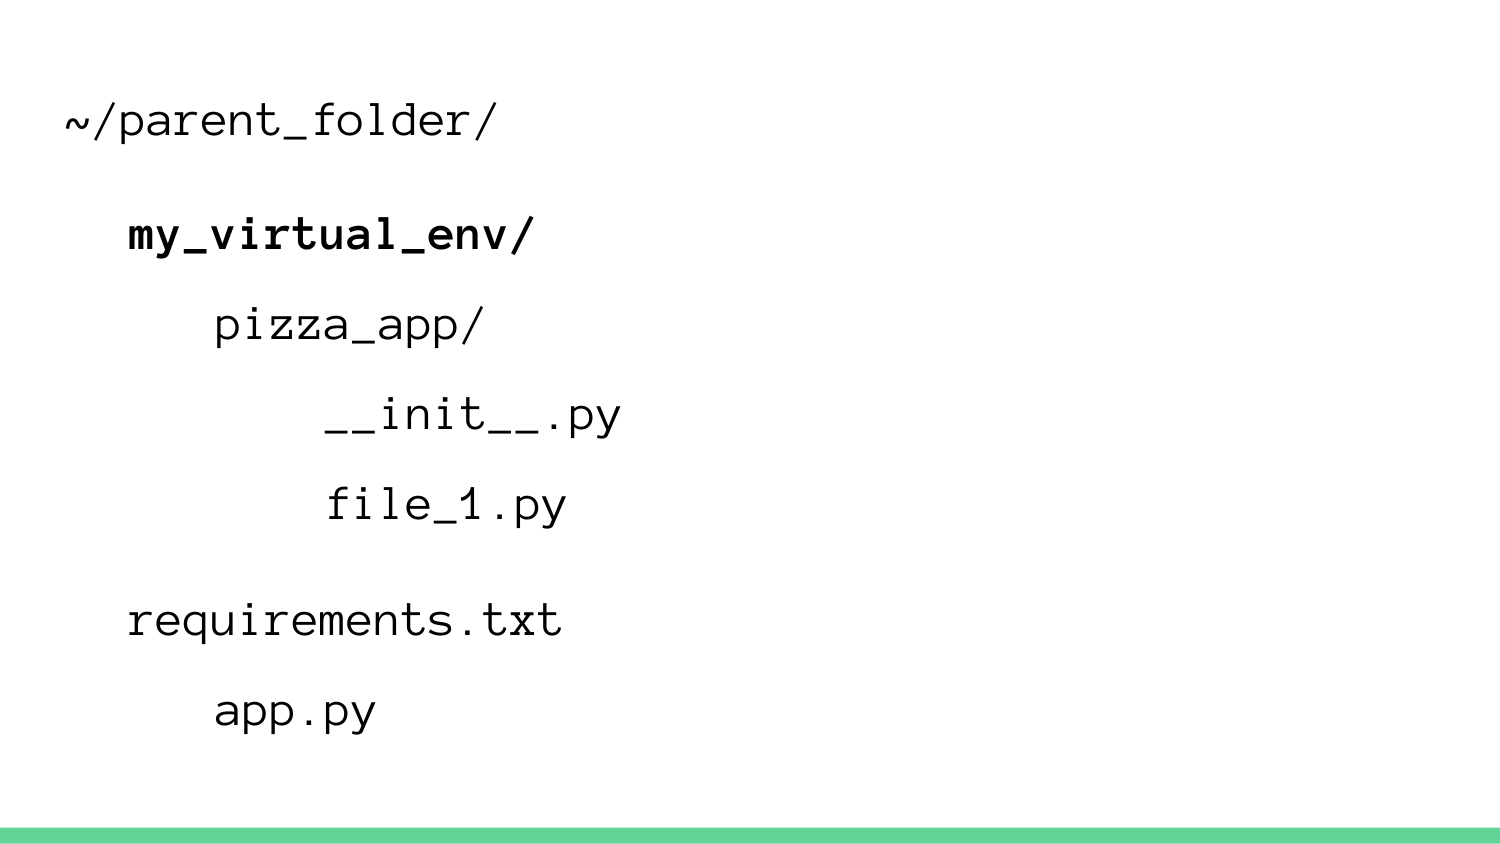

~/parent_folder/
my_virtual_env/
	pizza_app/
	    __init__.py
	    file_1.py
requirements.txt
	app.py